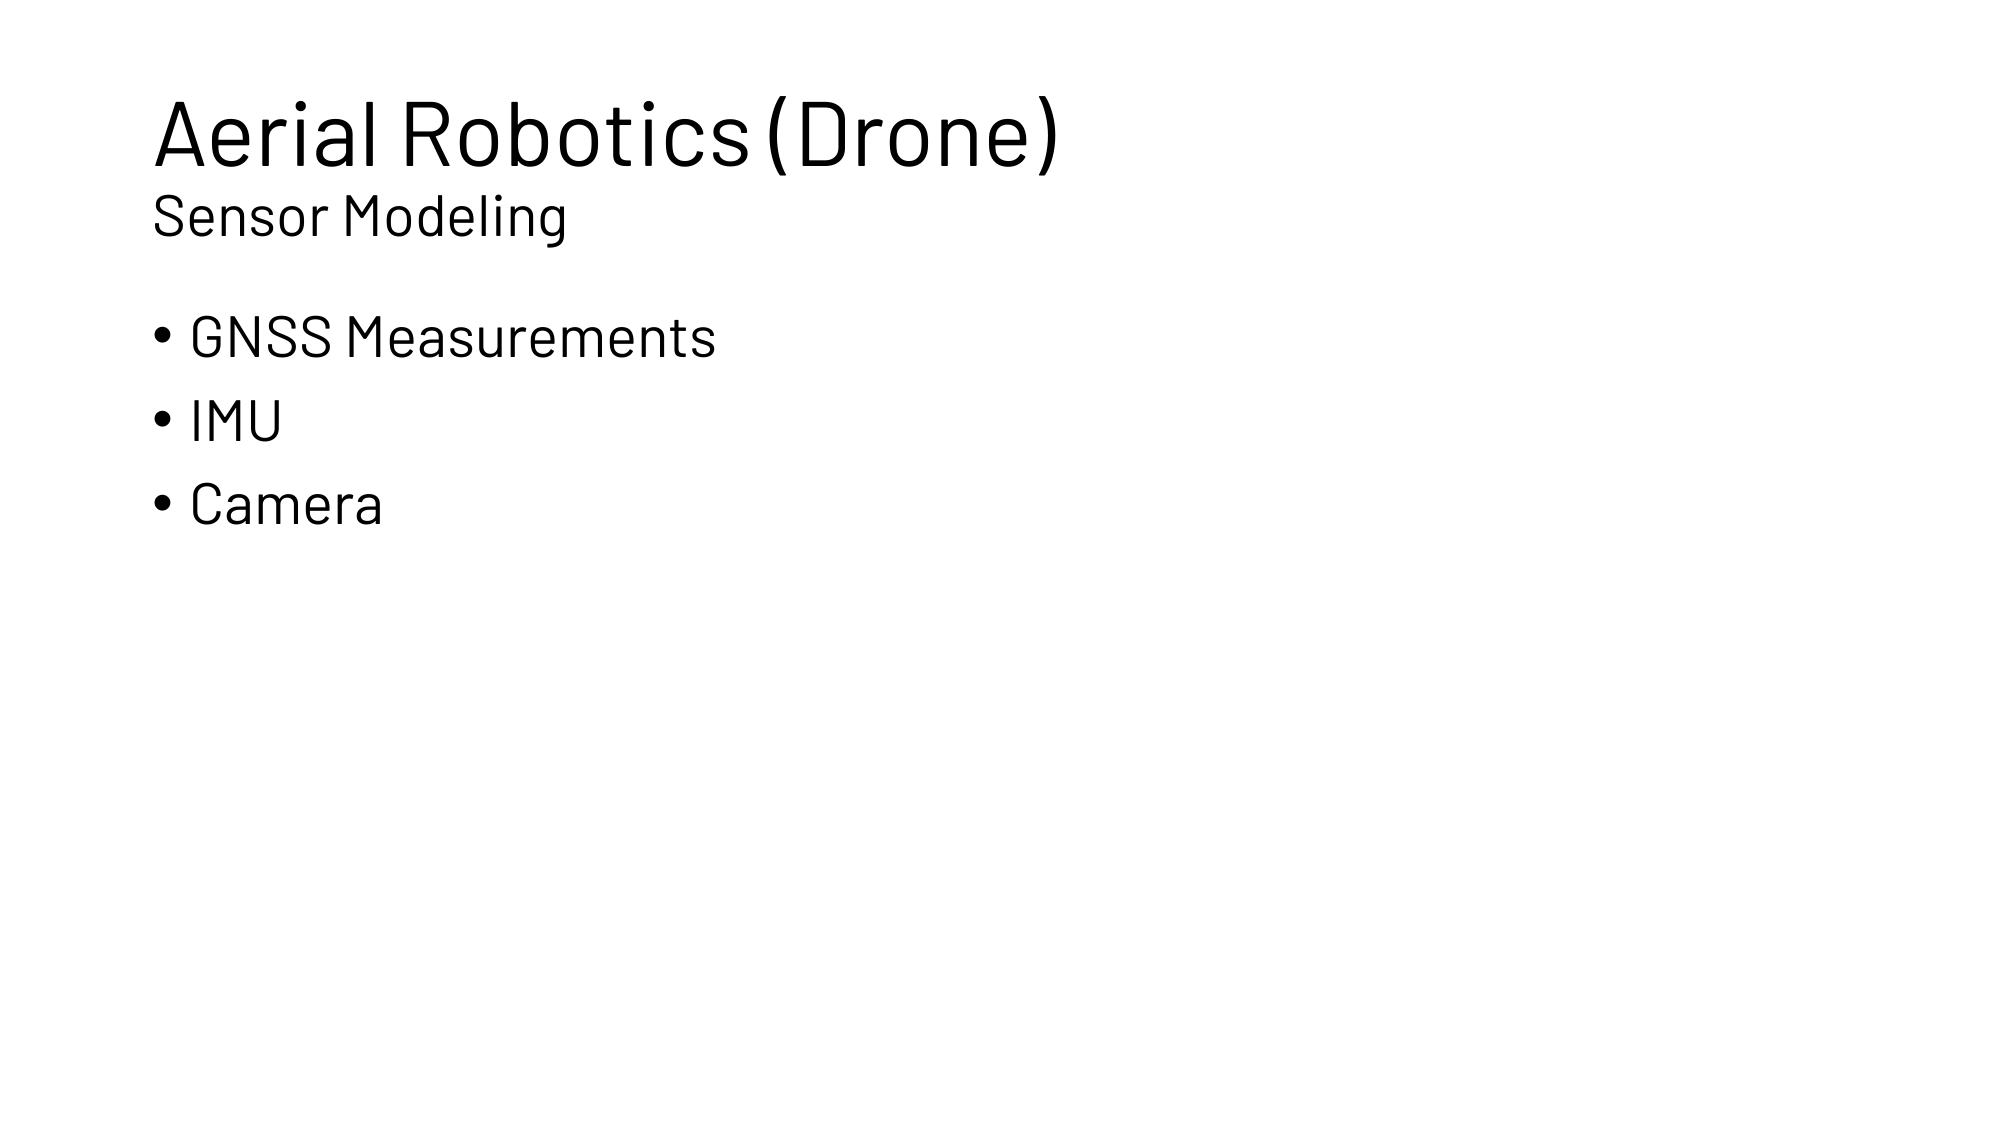

# Aerial Robotics (Drone) Sensor Modeling
GNSS Measurements
IMU
Camera